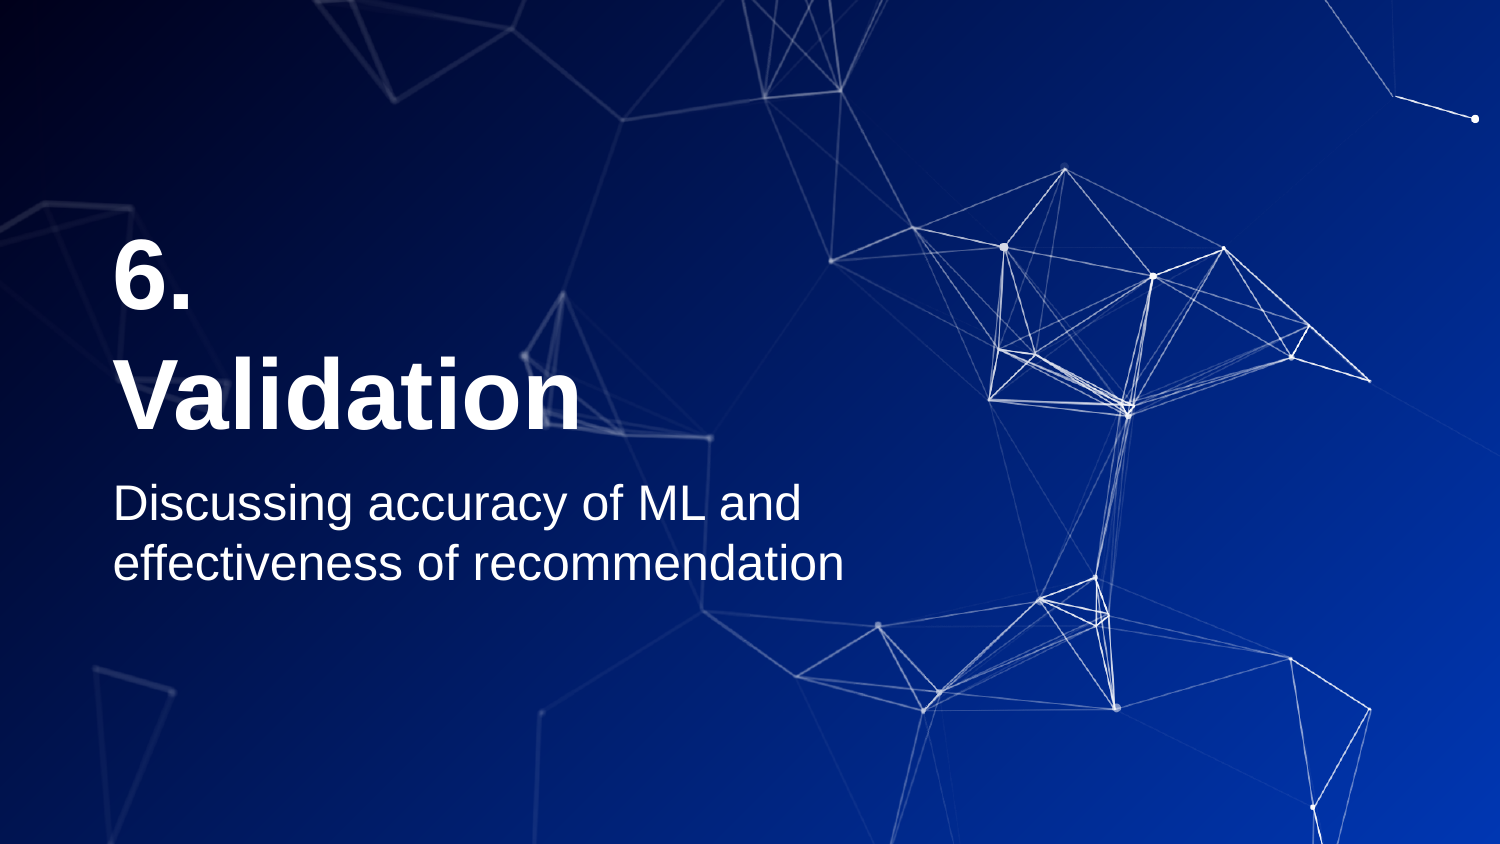

# 6.
Validation
Discussing accuracy of ML and effectiveness of recommendation